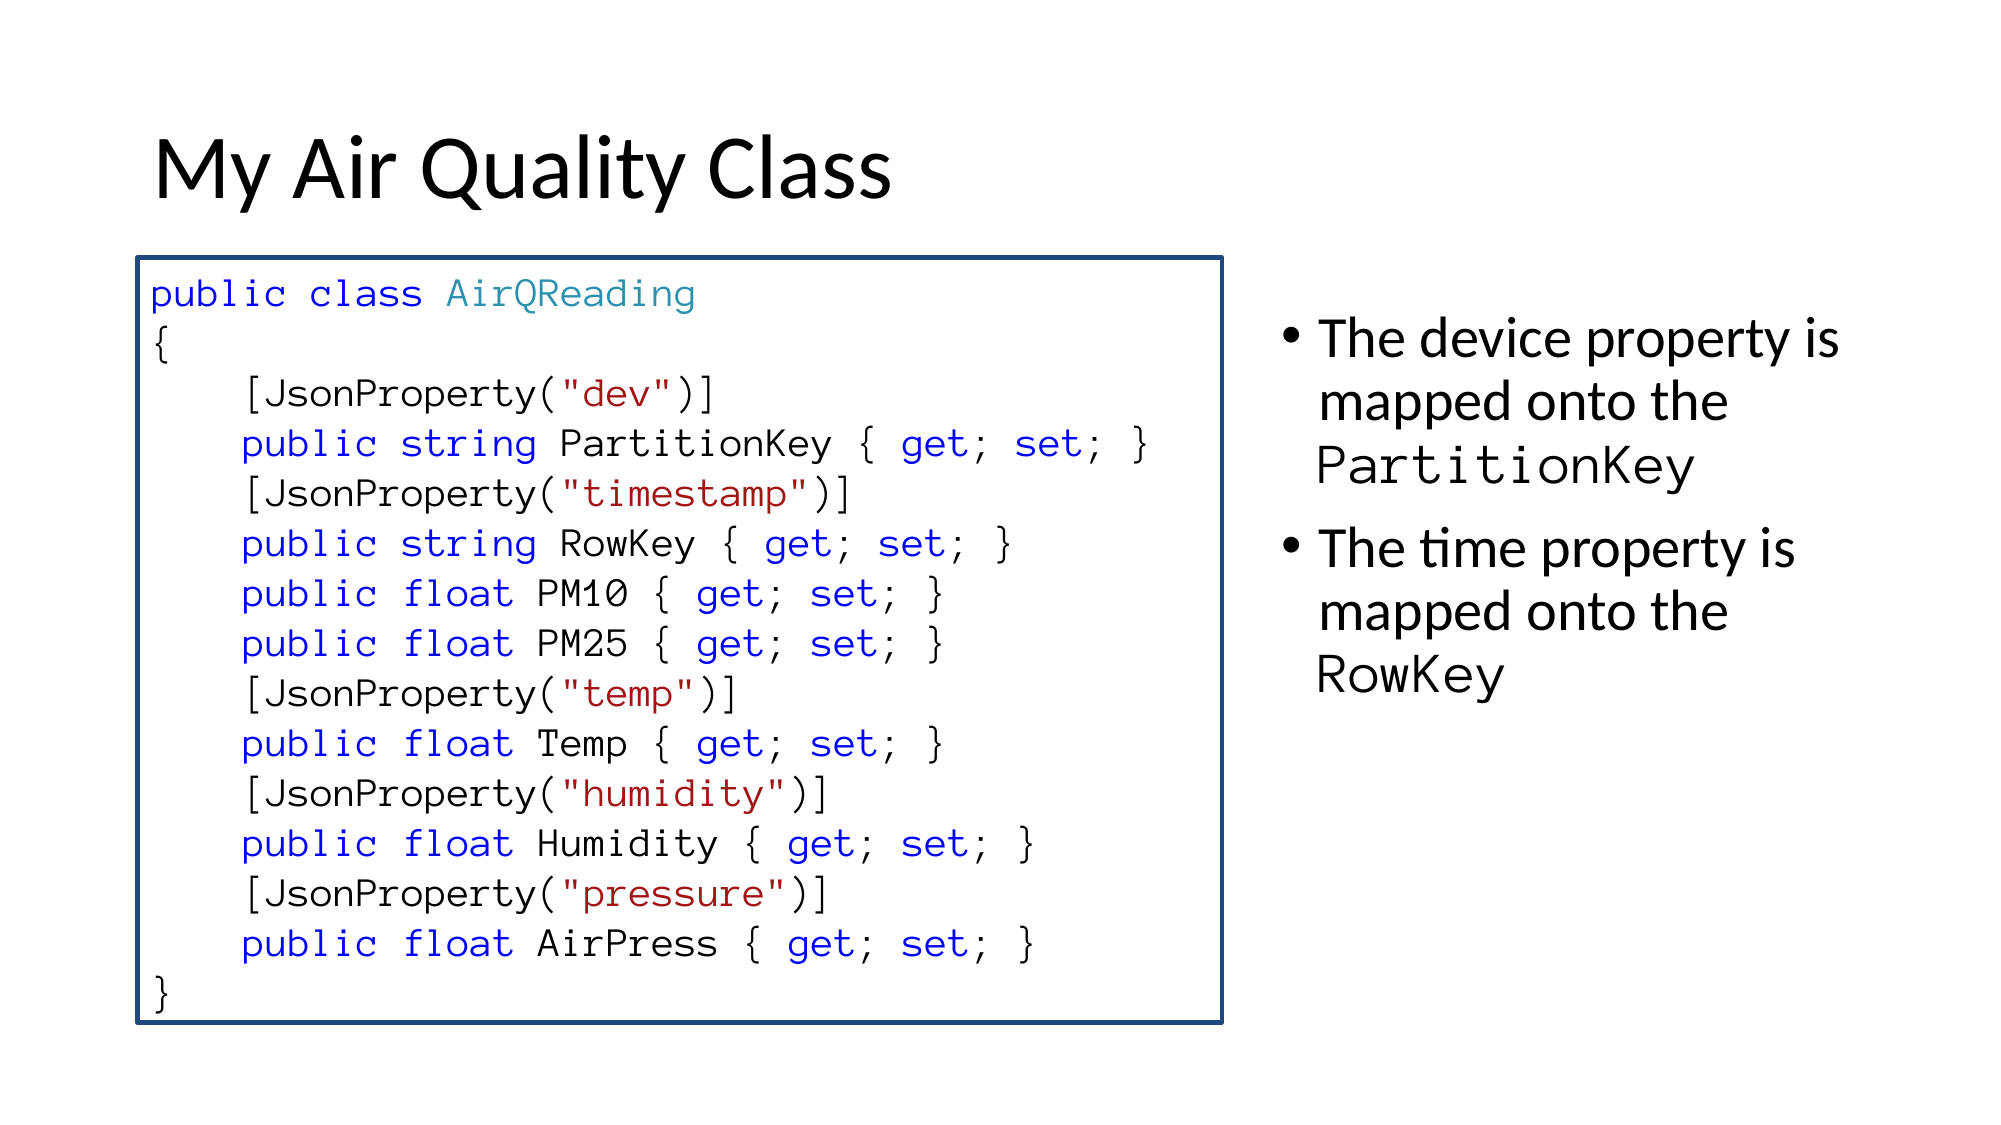

# My Air Quality Class
public class AirQReading
{
    [JsonProperty("dev")]
    public string PartitionKey { get; set; }
    [JsonProperty("timestamp")]
    public string RowKey { get; set; }
    public float PM10 { get; set; }
    public float PM25 { get; set; }
    [JsonProperty("temp")]
    public float Temp { get; set; }
    [JsonProperty("humidity")]
    public float Humidity { get; set; }
    [JsonProperty("pressure")]
    public float AirPress { get; set; }
}
The device property is mapped onto the PartitionKey
The time property is mapped onto the RowKey